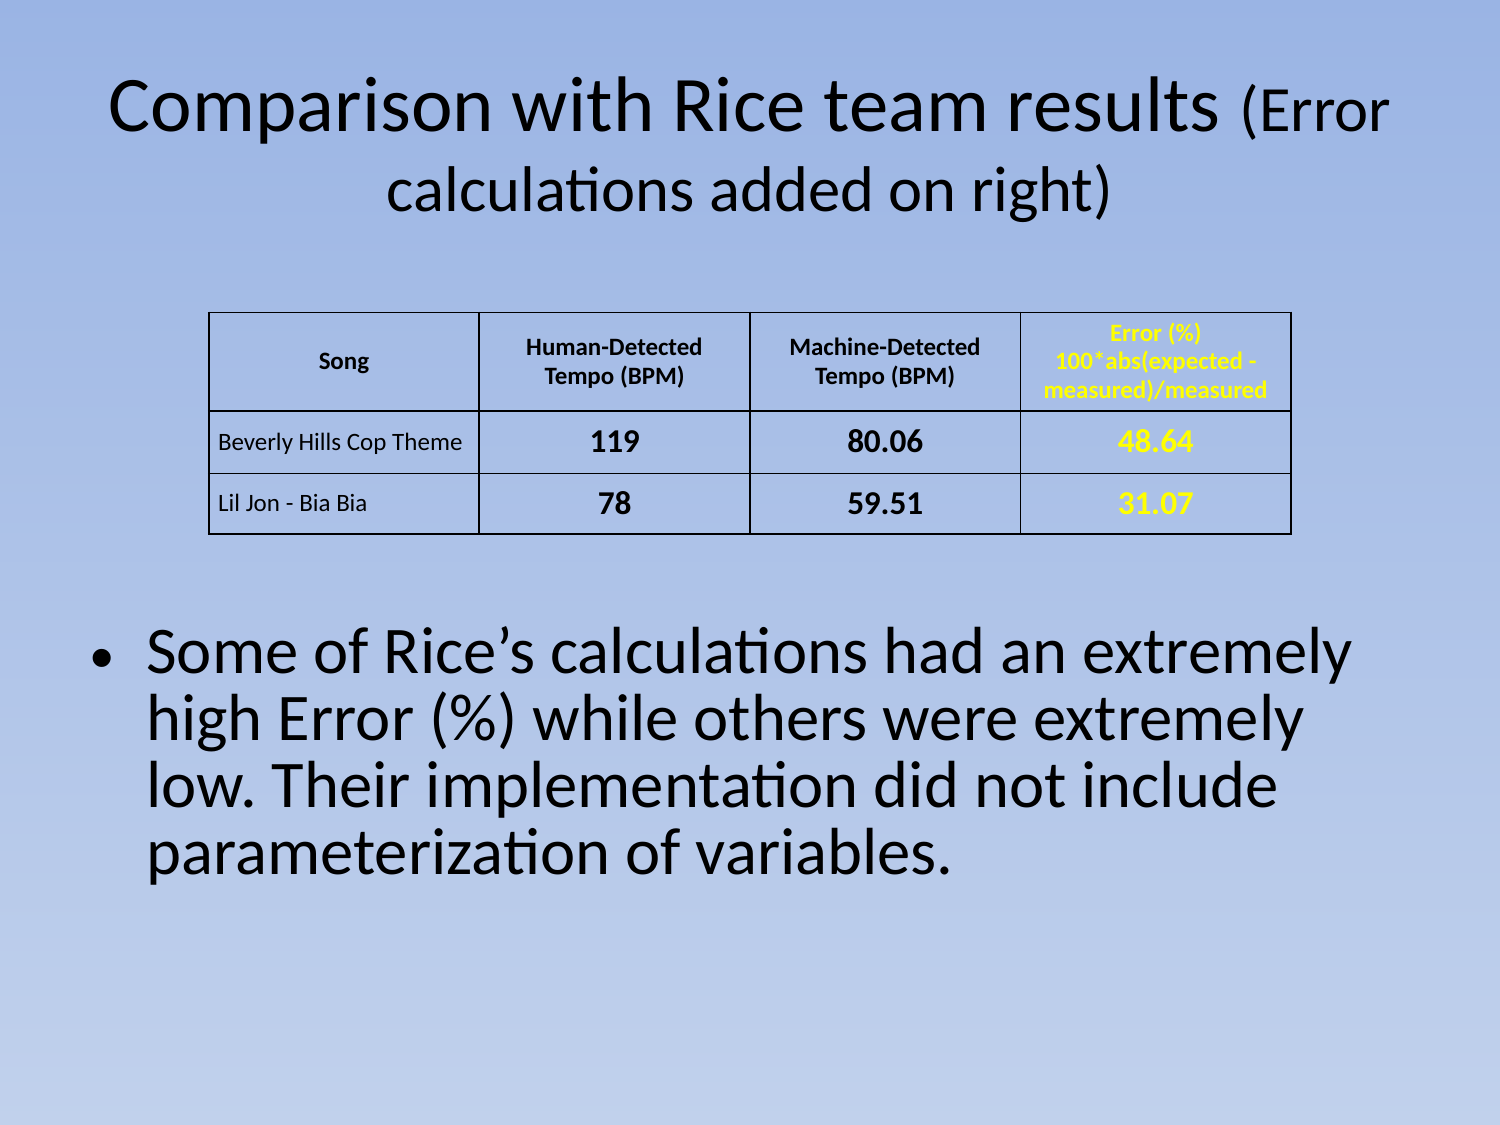

# Comparison with Rice team results (Error calculations added on right)
| Song | Human-Detected Tempo (BPM) | Machine-Detected Tempo (BPM) | Error (%) 100\*abs(expected -measured)/measured |
| --- | --- | --- | --- |
| Beverly Hills Cop Theme | 119 | 80.06 | 48.64 |
| Lil Jon - Bia Bia | 78 | 59.51 | 31.07 |

Some of Rice’s calculations had an extremely high Error (%) while others were extremely low. Their implementation did not include parameterization of variables.